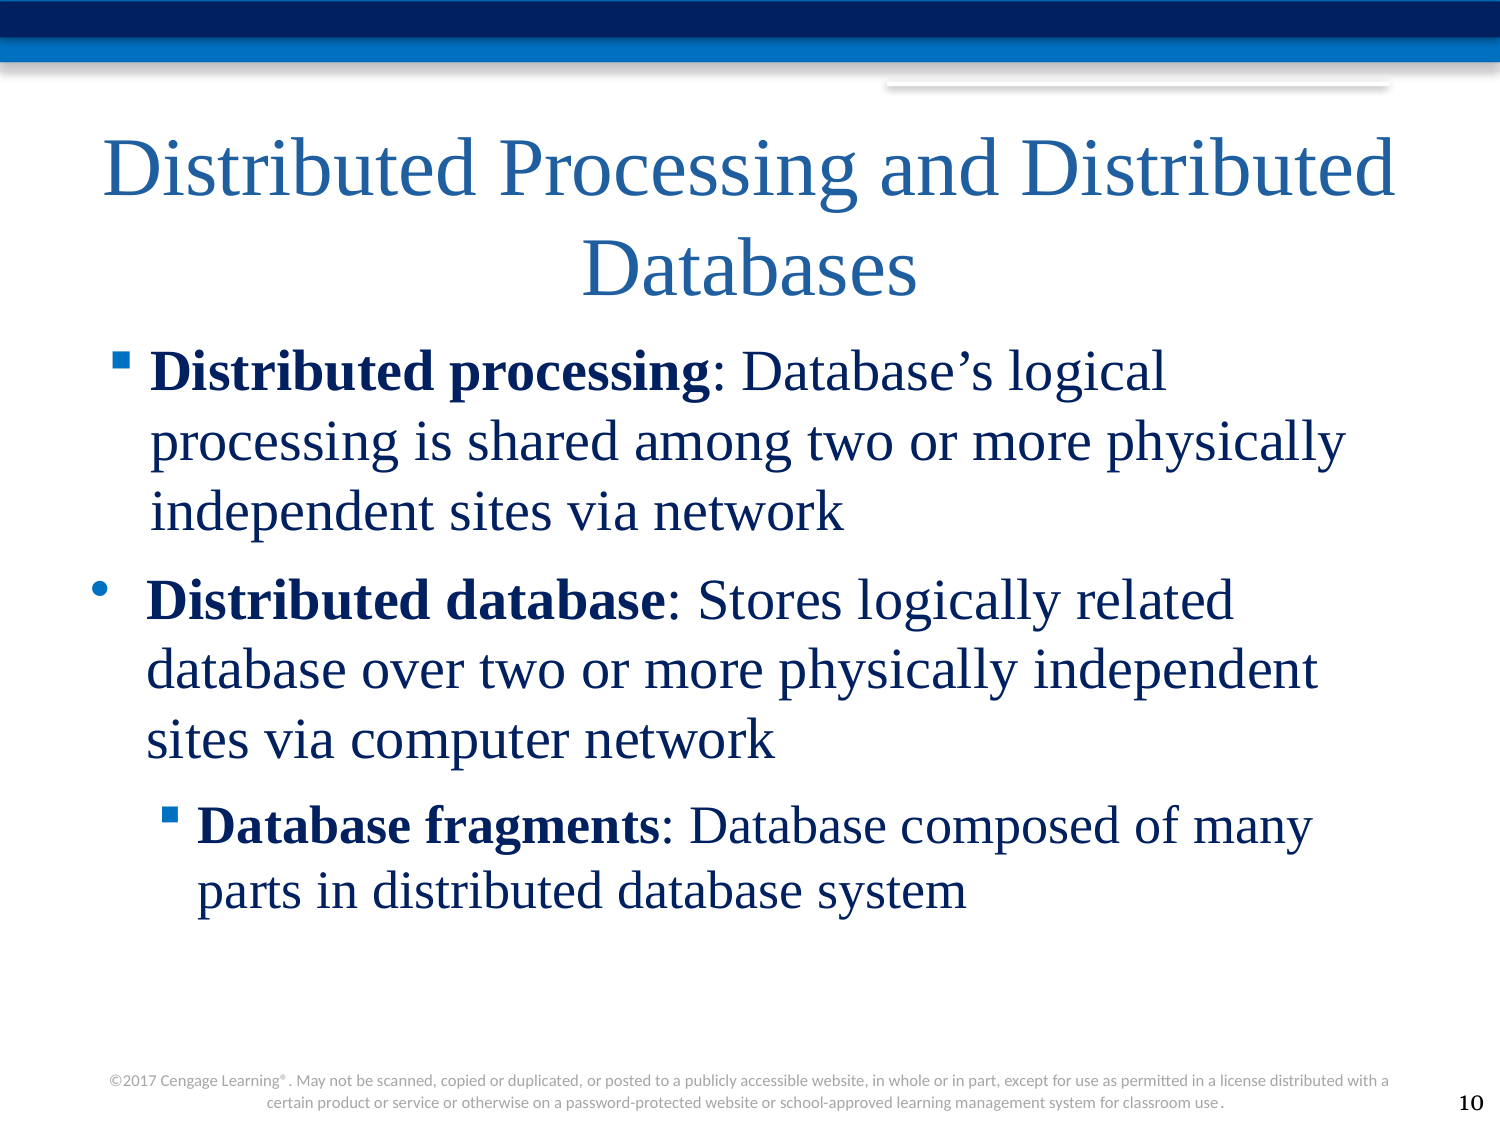

# Distributed Processing and Distributed Databases
Distributed processing: Database’s logical processing is shared among two or more physically independent sites via network
Distributed database: Stores logically related database over two or more physically independent sites via computer network
Database fragments: Database composed of many parts in distributed database system
10